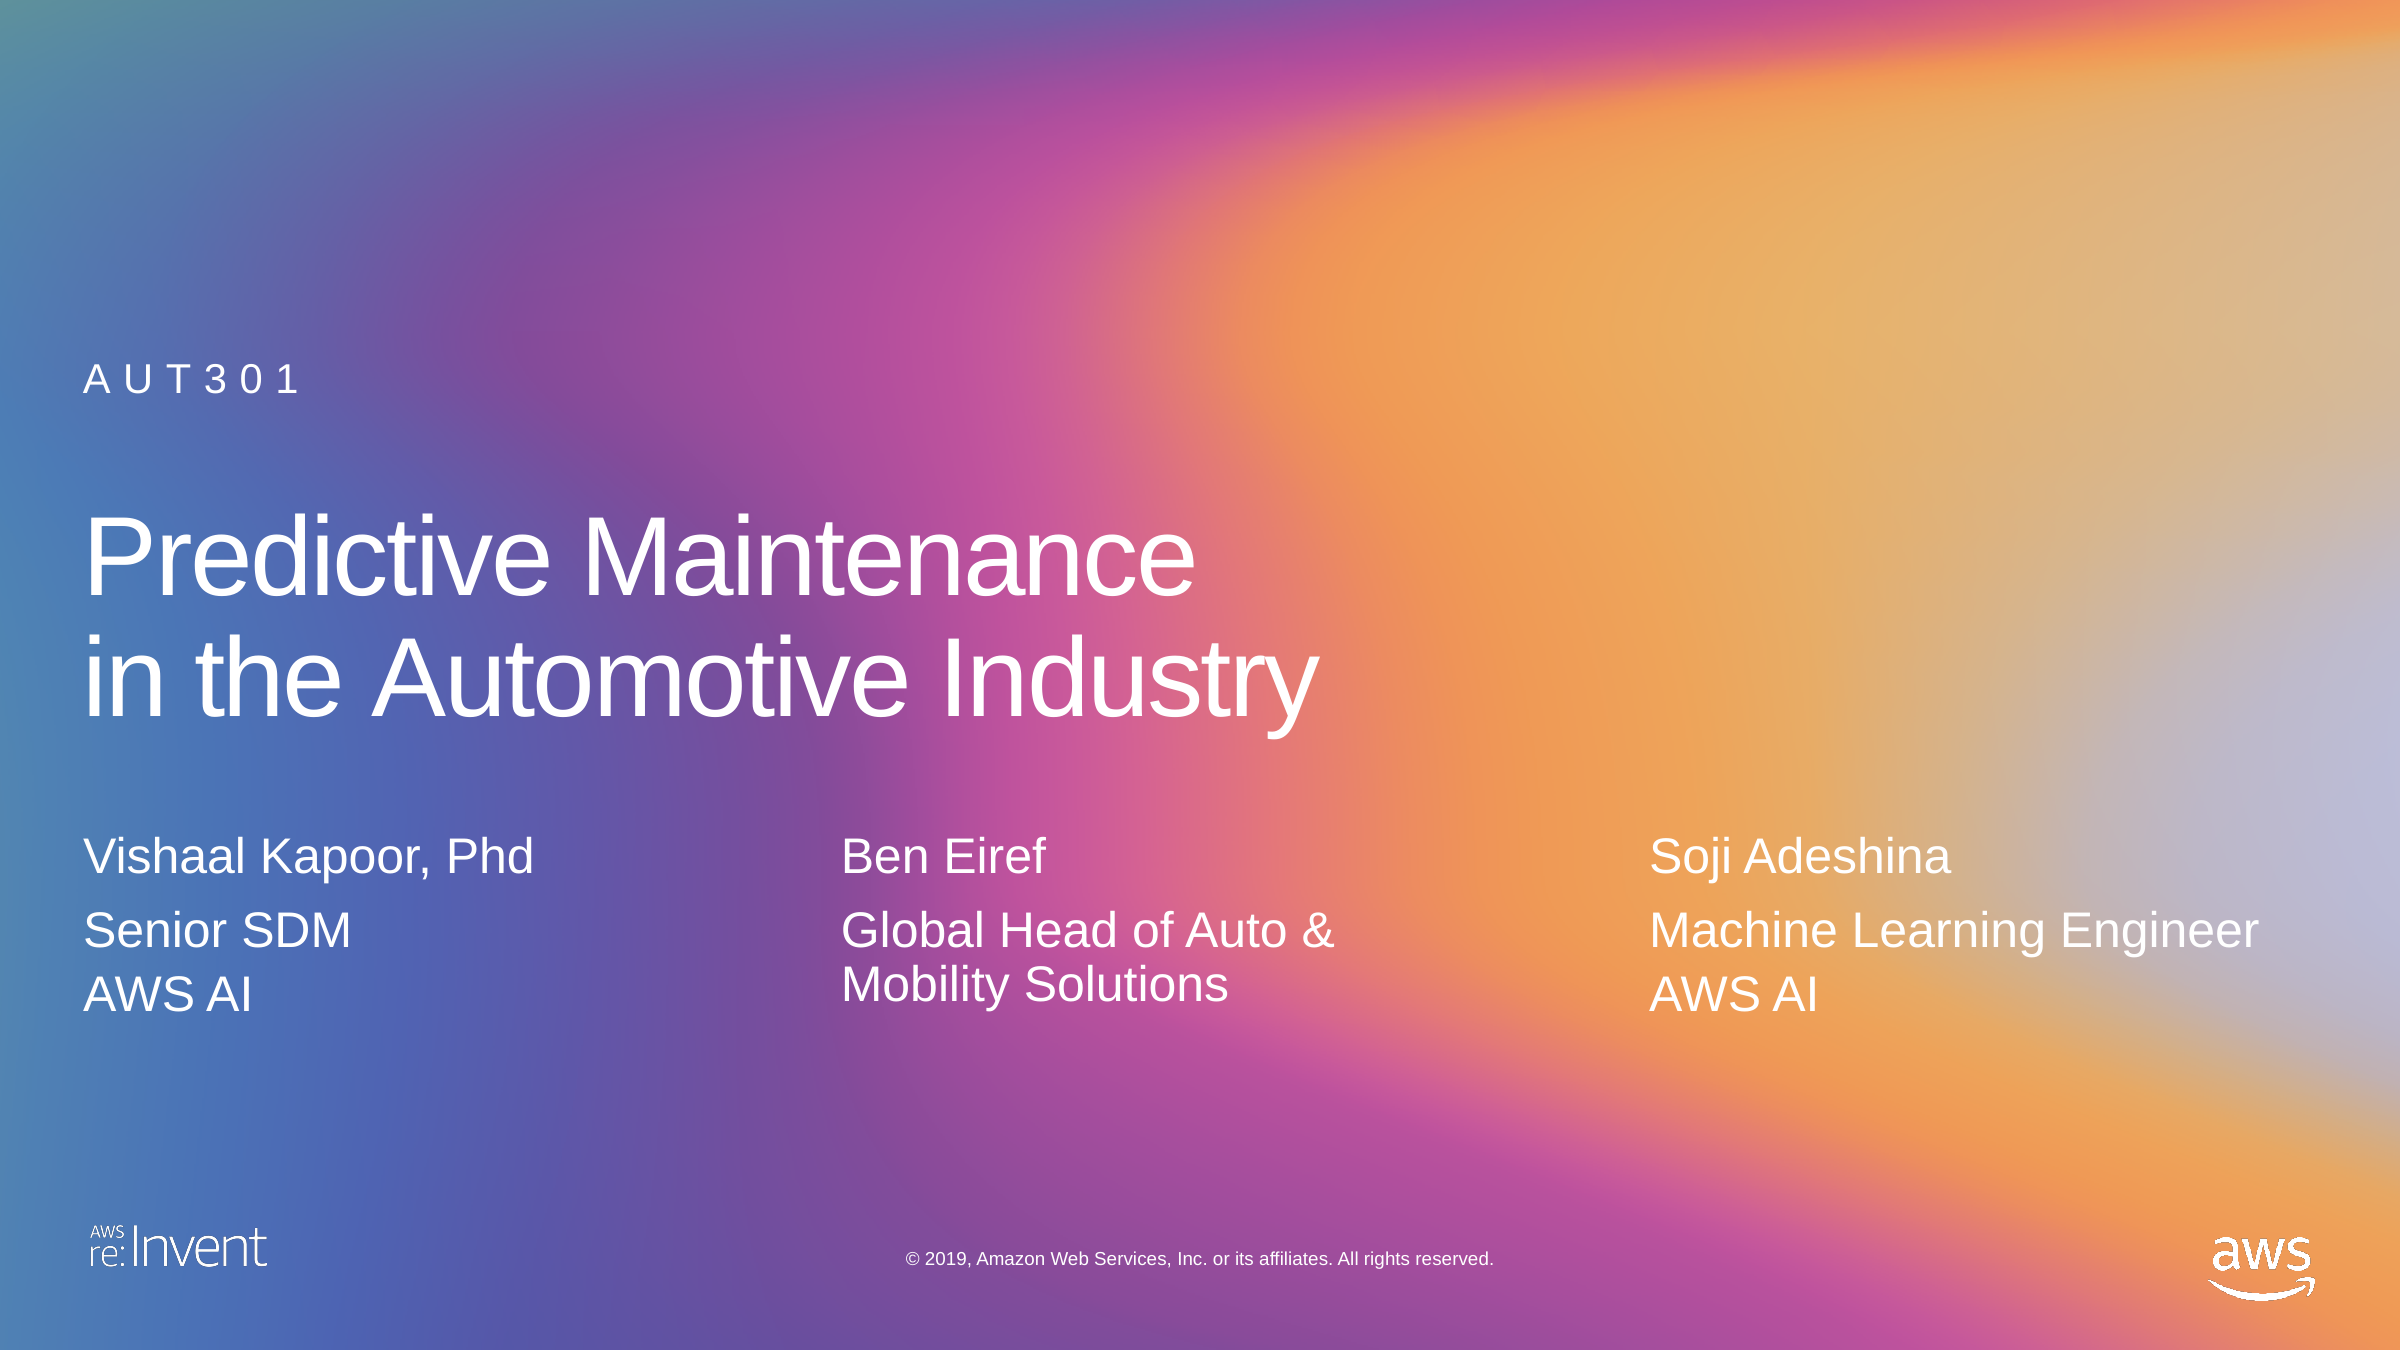

AUT301

# Predictive Maintenance in the Automotive Industry

Vishaal Kapoor, Phd

Ben Eiref
Soji Adeshina
Senior SDM
AWS AI

Global Head of Auto & Mobility Solutions
Machine Learning Engineer
AWS AI